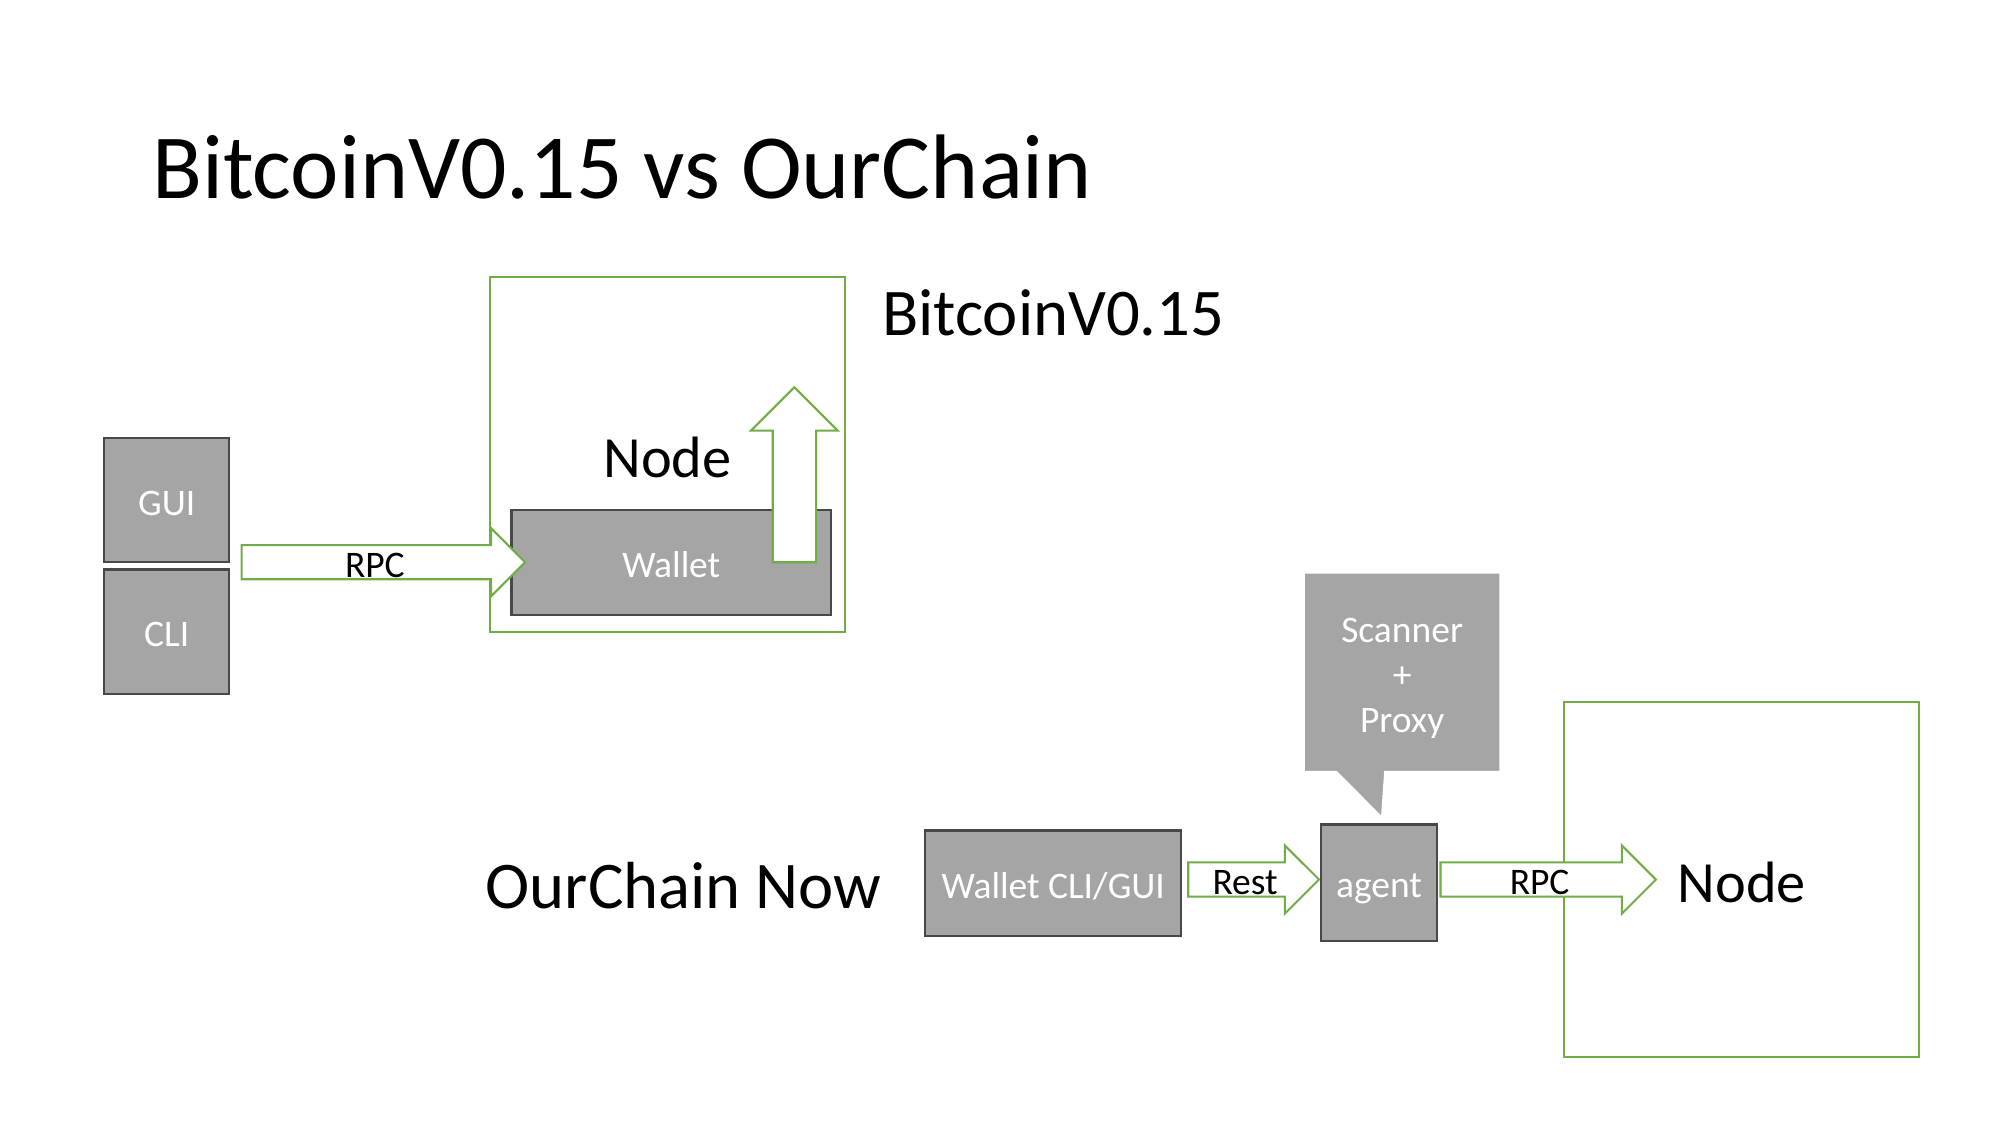

# BitcoinV0.15 vs OurChain
BitcoinV0.15
Node

GUI
Wallet
RPC
CLI
Scanner
+
Proxy
Node
agent
Wallet CLI/GUI
OurChain Now
Rest
RPC